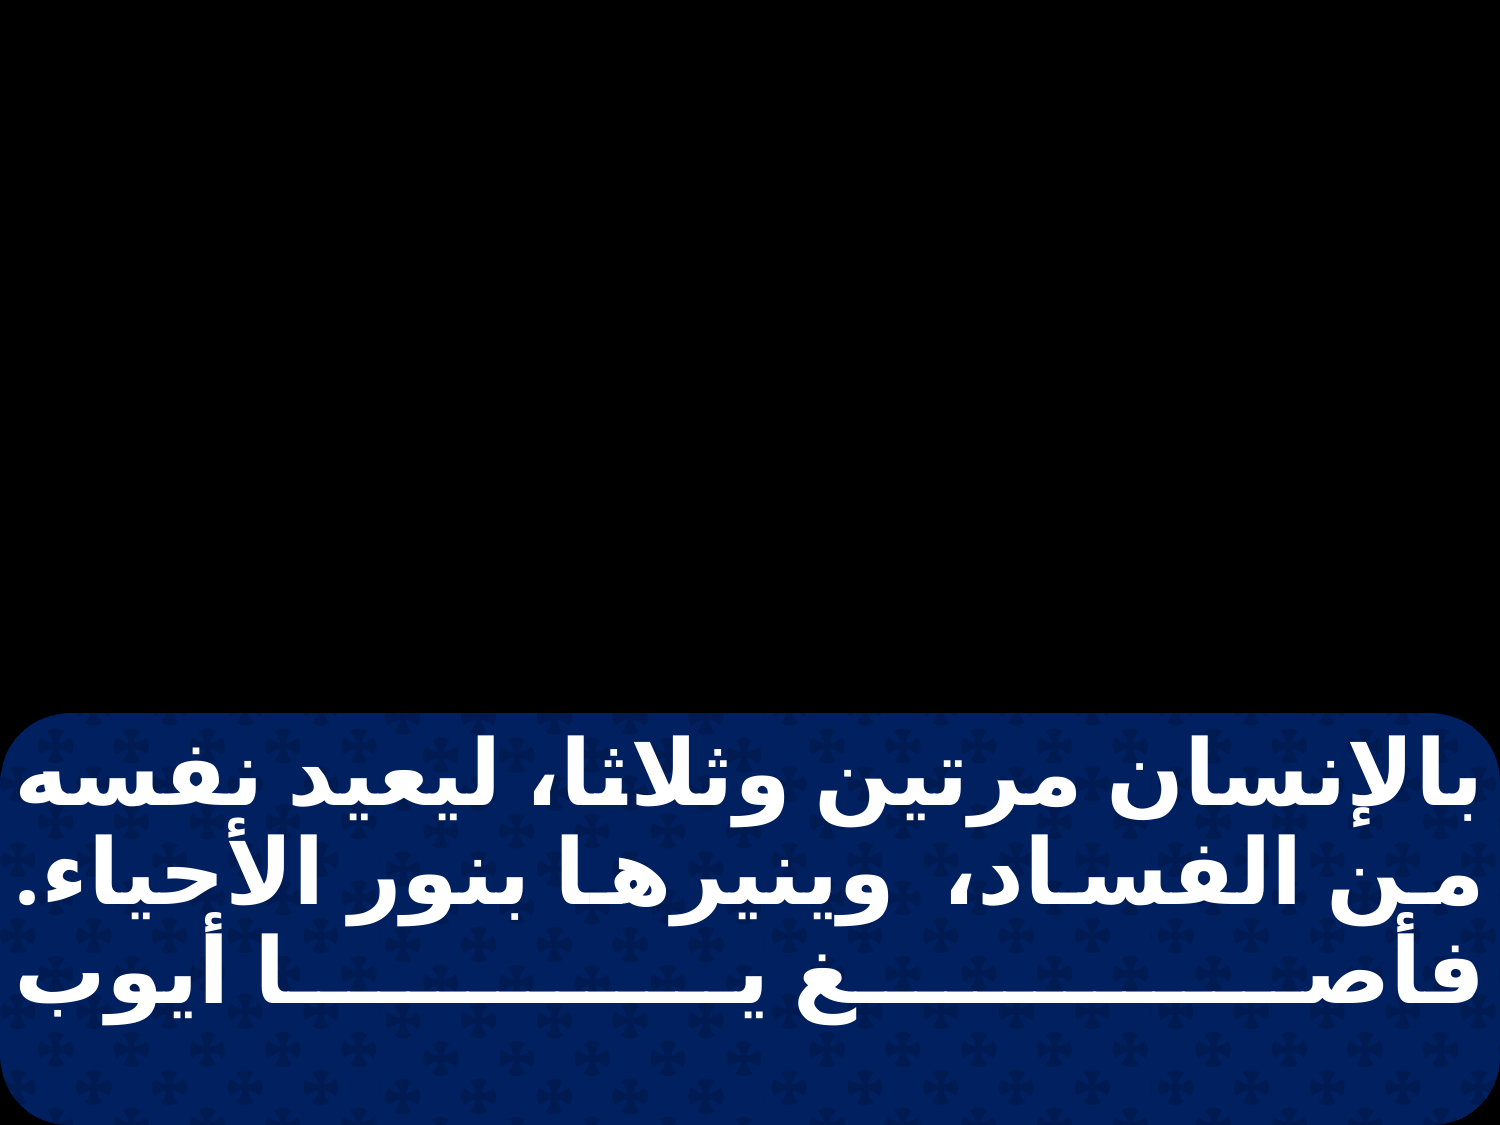

بالإنسان مرتين وثلاثا، ليعيد نفسه من الفساد،  وينيرها بنور الأحياء. فأصغ يا أيوب